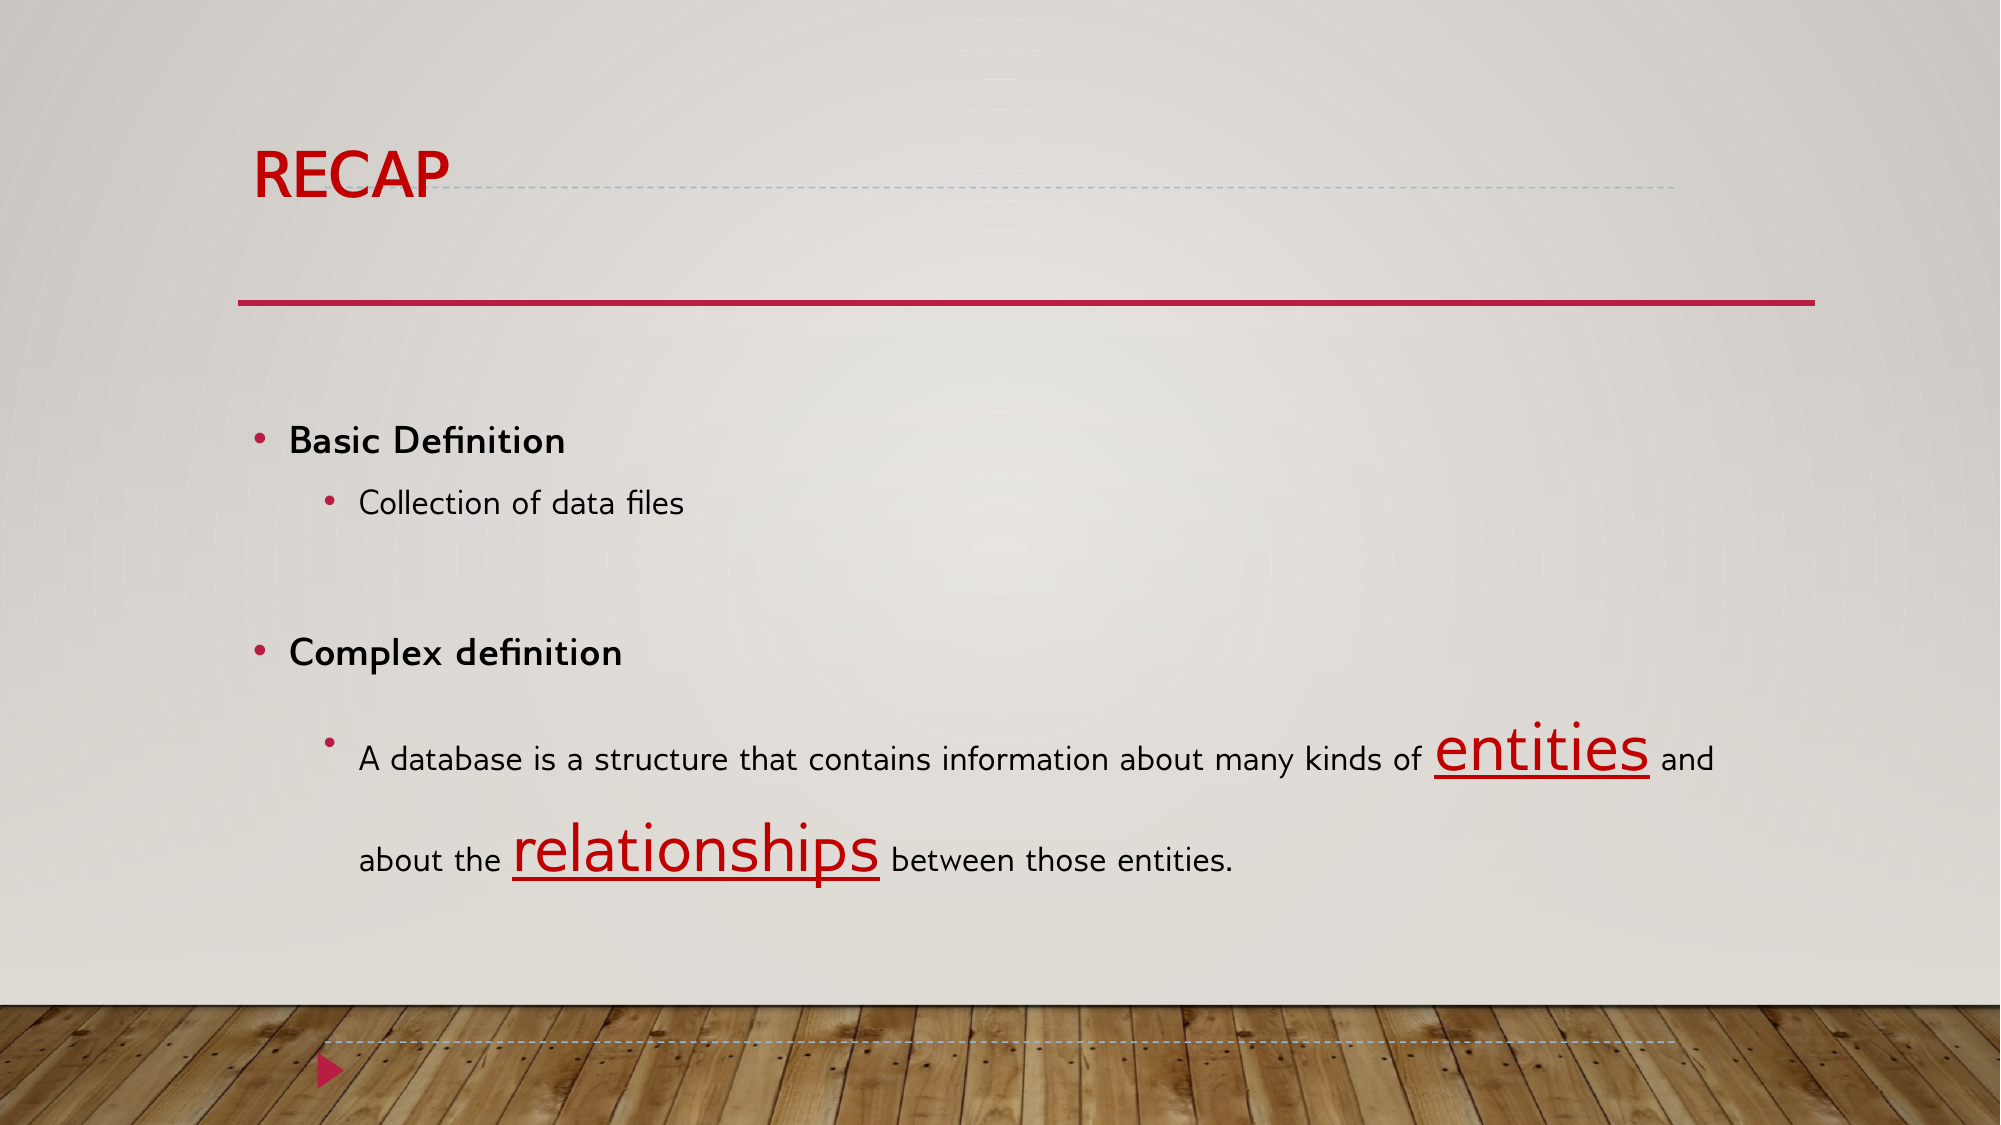

# RECAP

Basic Definition
Collection of data files

Complex definition
A database is a structure that contains information about many kinds of entities and about the relationships between those entities.